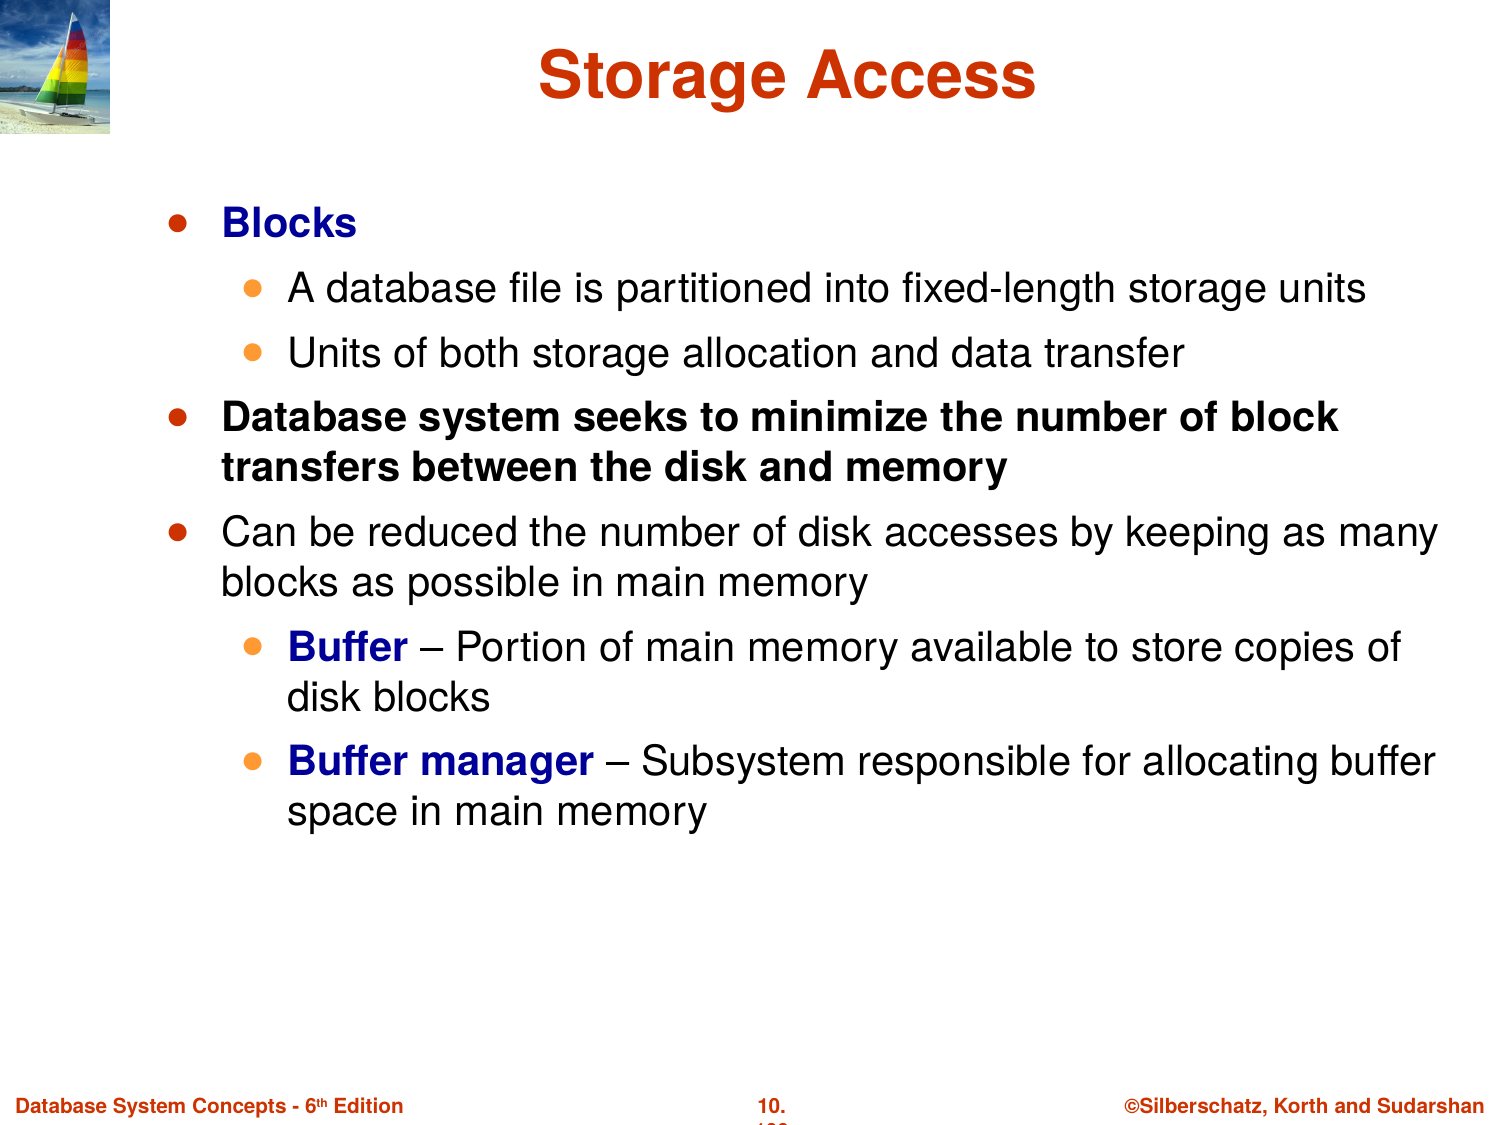

Storage Access
Blocks
A database file is partitioned into fixed-length storage units
Units of both storage allocation and data transfer
Database system seeks to minimize the number of block transfers between the disk and memory
Can be reduced the number of disk accesses by keeping as many blocks as possible in main memory
Buffer – Portion of main memory available to store copies of disk blocks
Buffer manager – Subsystem responsible for allocating buffer space in main memory